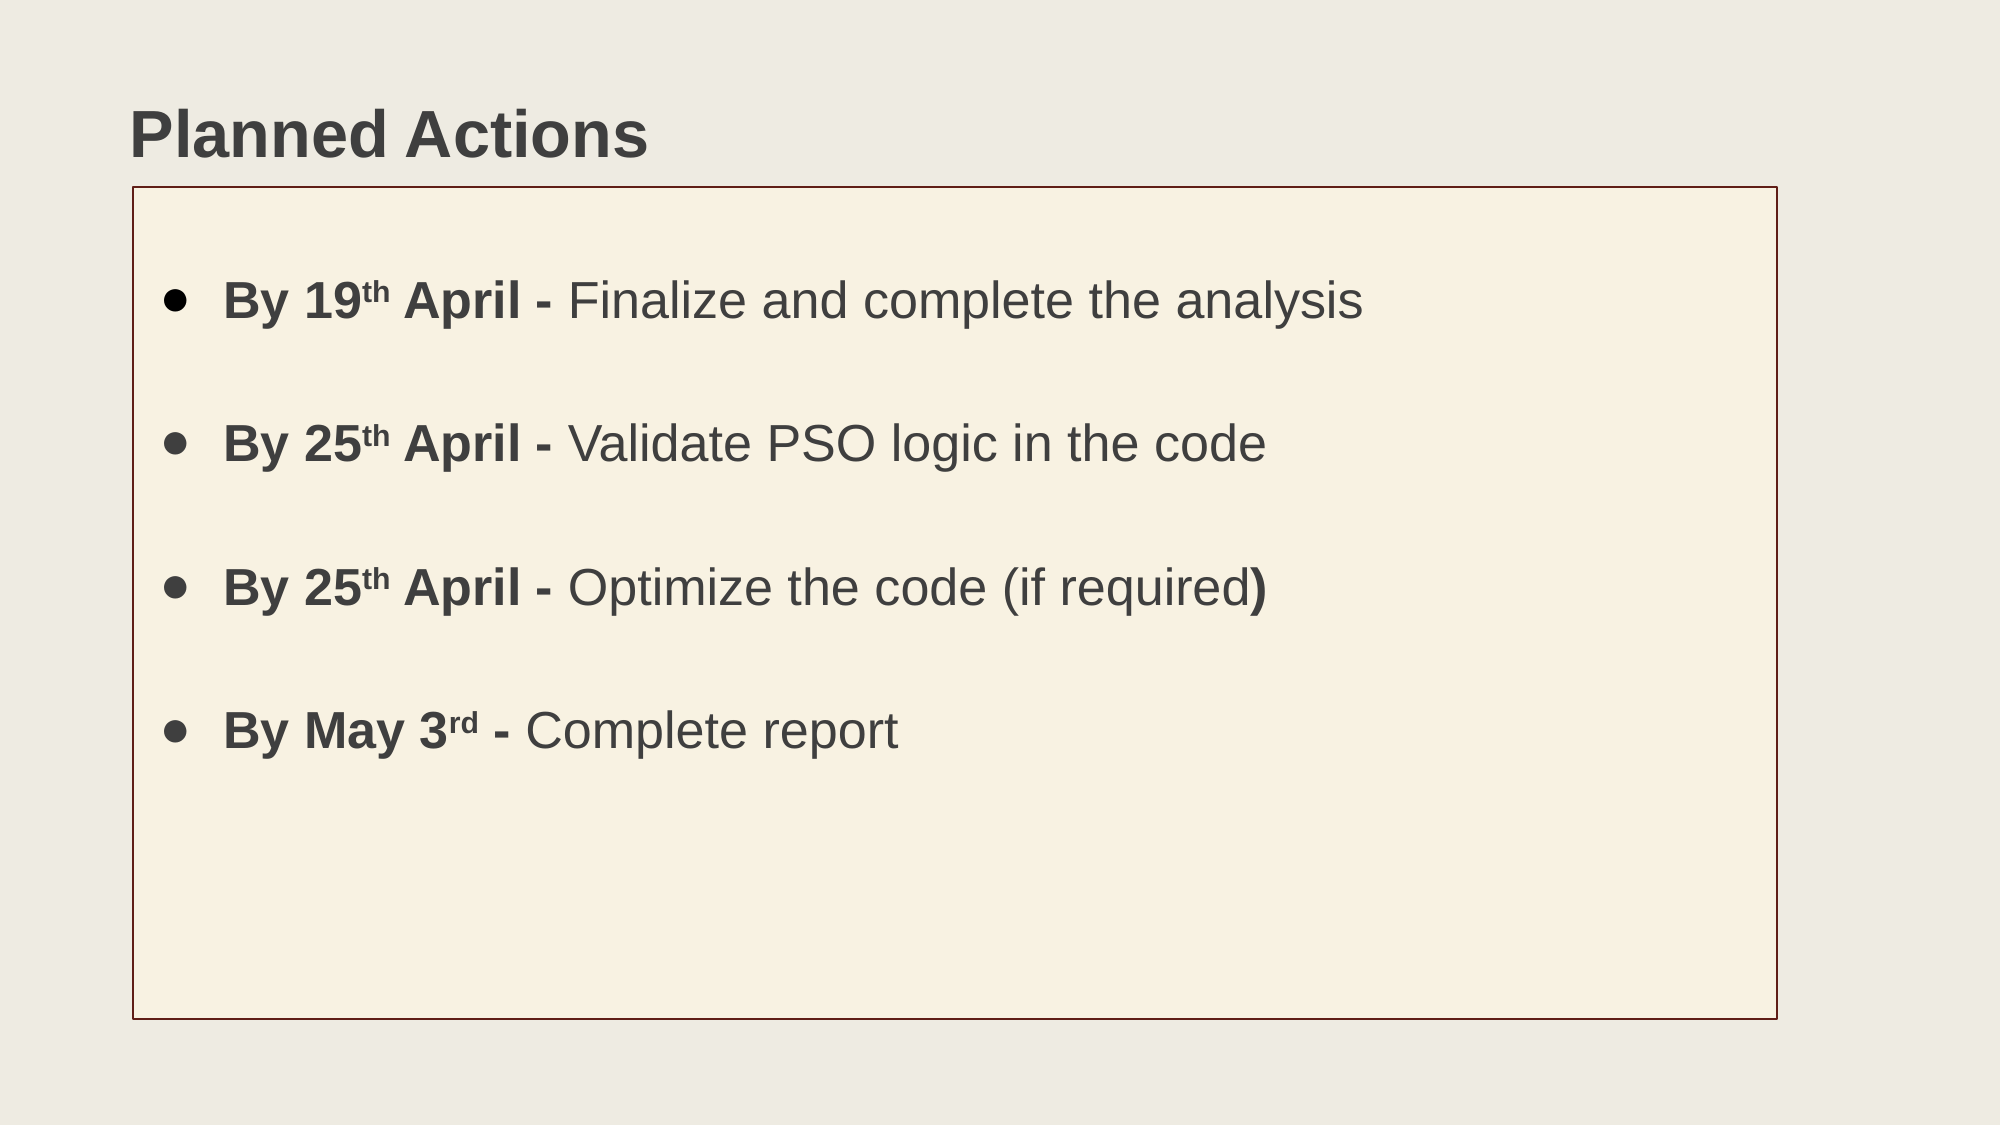

# Planned Actions

By 19th April - Finalize and complete the analysis

By 25th April - Validate PSO logic in the code

By 25th April - Optimize the code (if required)

By May 3rd - Complete report